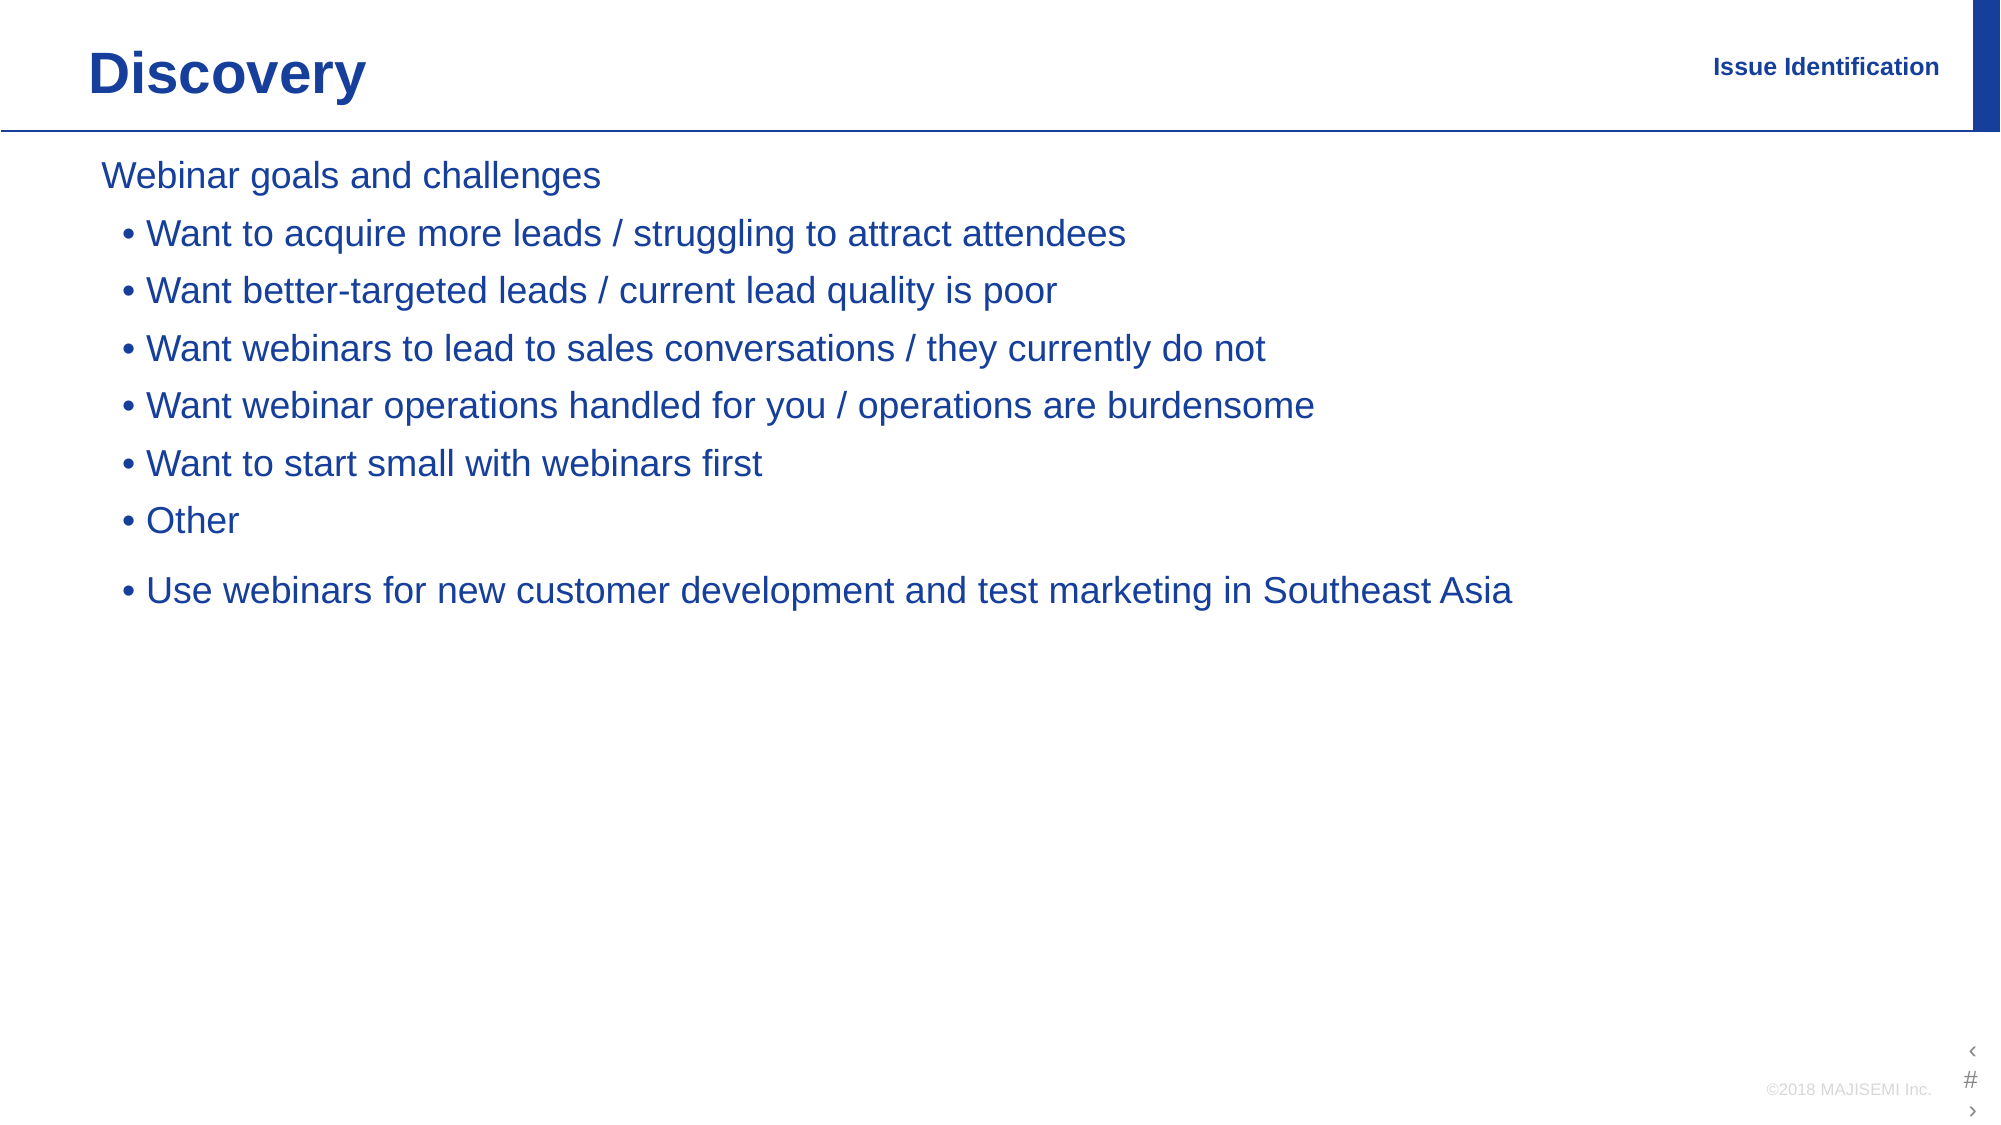

Discovery
Issue Identification
Webinar goals and challenges
  • Want to acquire more leads / struggling to attract attendees
  • Want better‑targeted leads / current lead quality is poor
  • Want webinars to lead to sales conversations / they currently do not
  • Want webinar operations handled for you / operations are burdensome
  • Want to start small with webinars first
  • Other
  • Use webinars for new customer development and test marketing in Southeast Asia
©2018 MAJISEMI Inc.
‹#›6